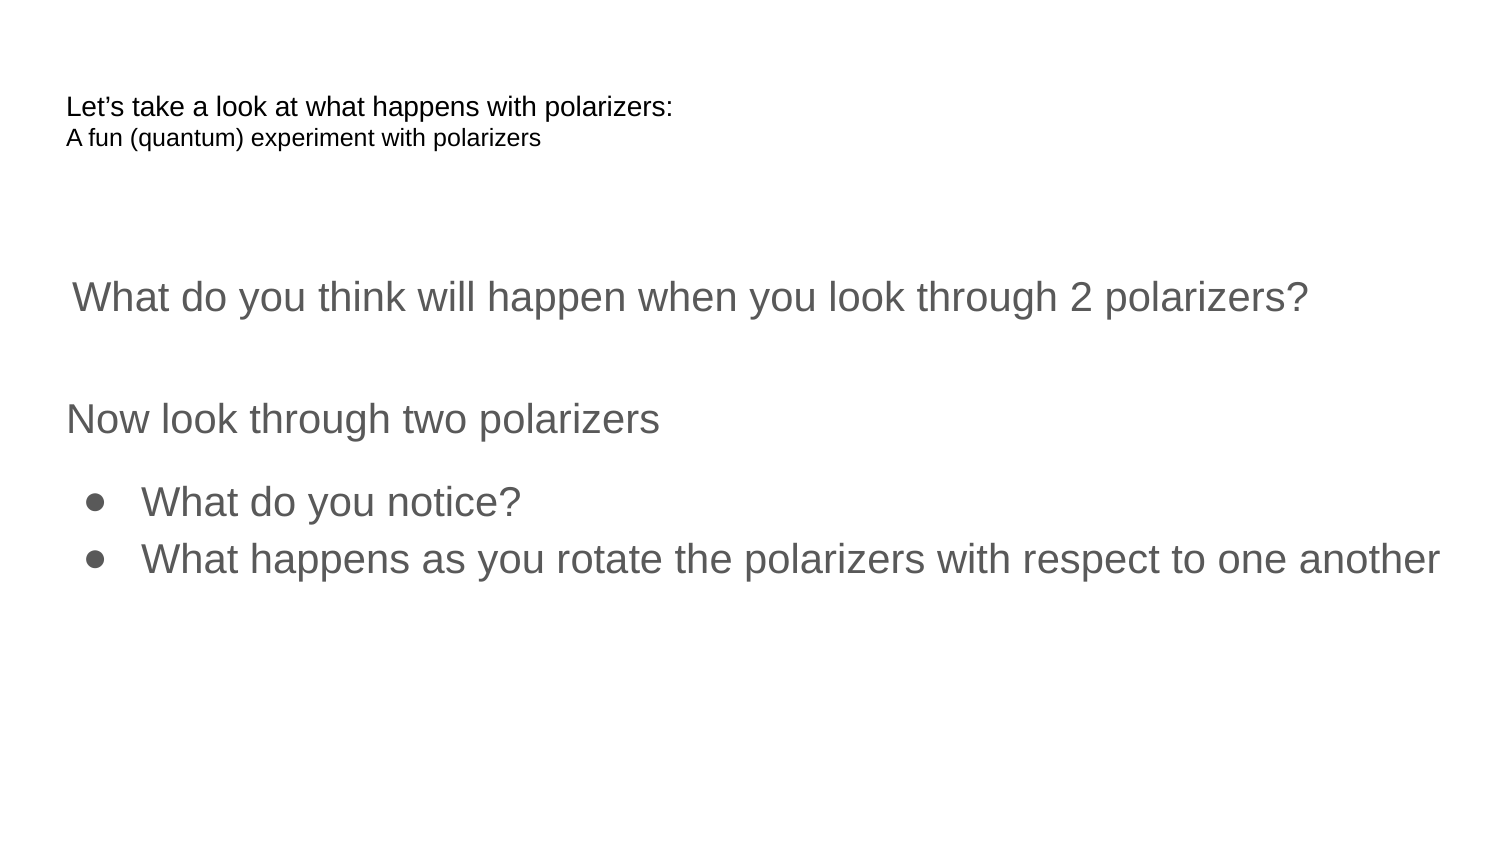

# Let’s take a look at what happens with polarizers:
A fun (quantum) experiment with polarizers
What do you think will happen when you look through 2 polarizers?
Now look through two polarizers
What do you notice?
What happens as you rotate the polarizers with respect to one another